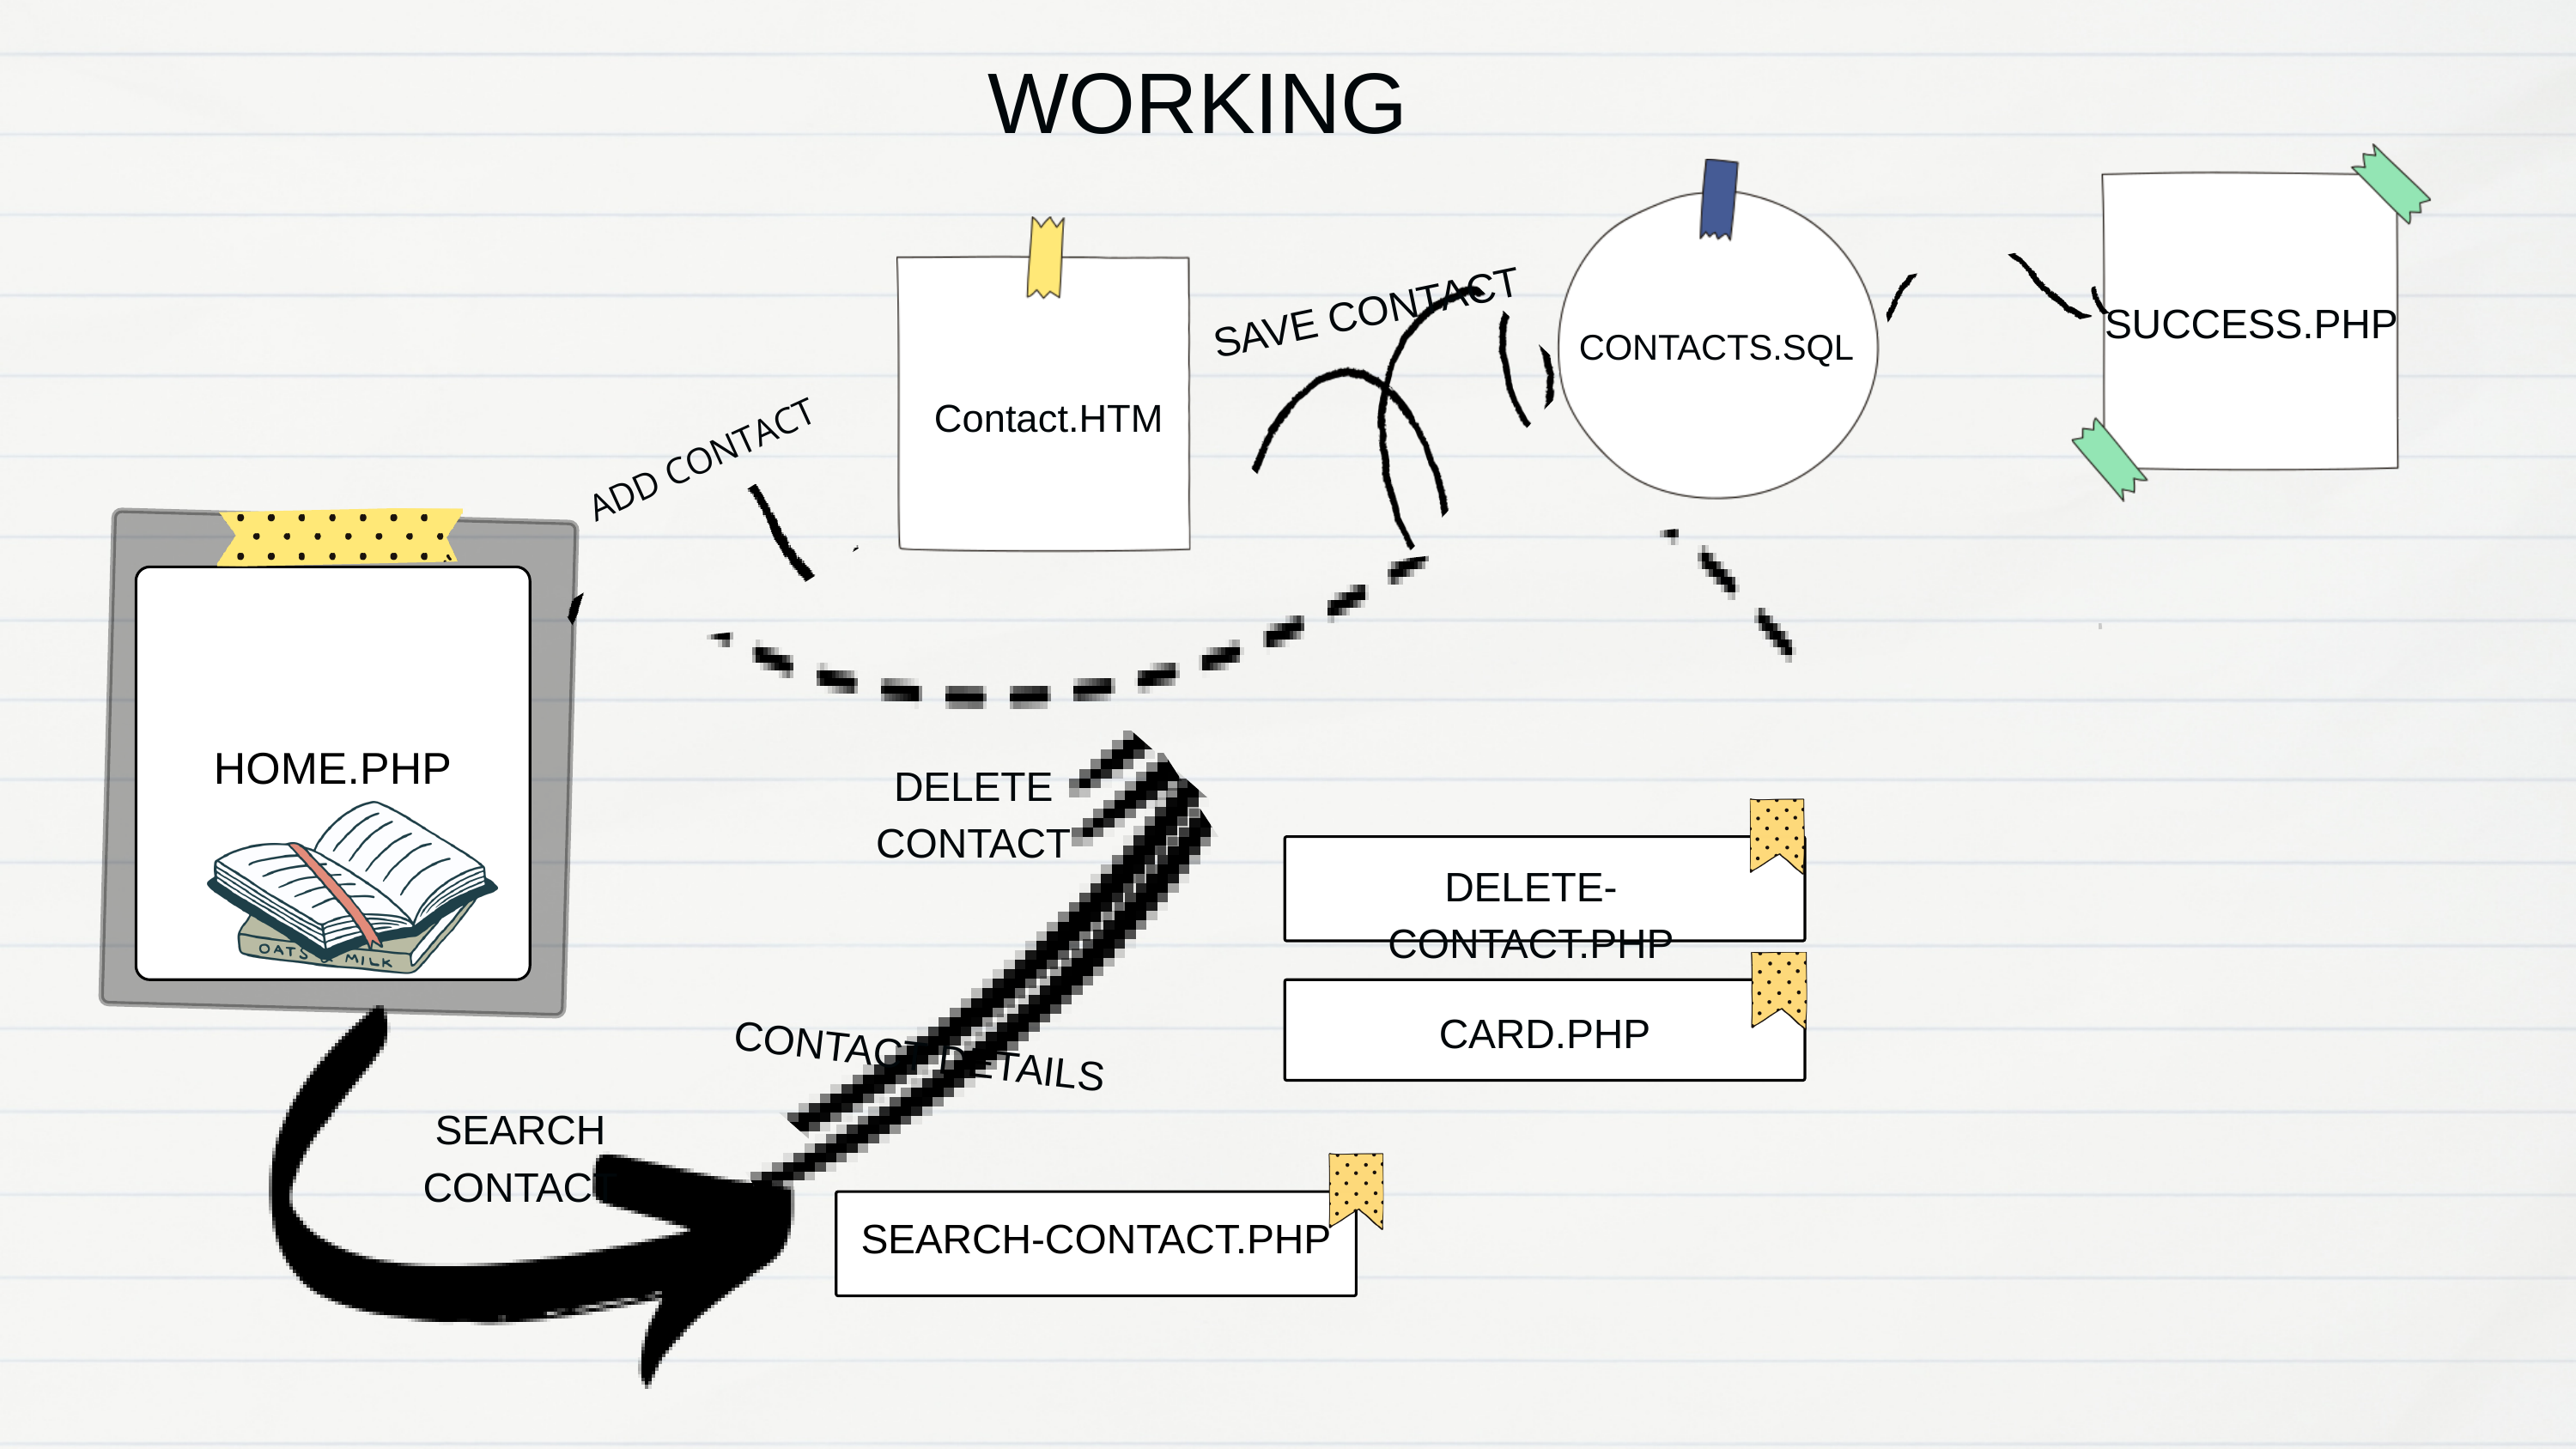

WORKING

SAVE CONTACT

SUCCESS.PHP
CONTACTS.SQL
Contact.HTM
ADD CONTACT

HOME.PHP

DELETE CONTACT

DELETE-CONTACT.PHP

CARD.PHP

CONTACT DETAILS
SEARCH CONTACT

SEARCH-CONTACT.PHP